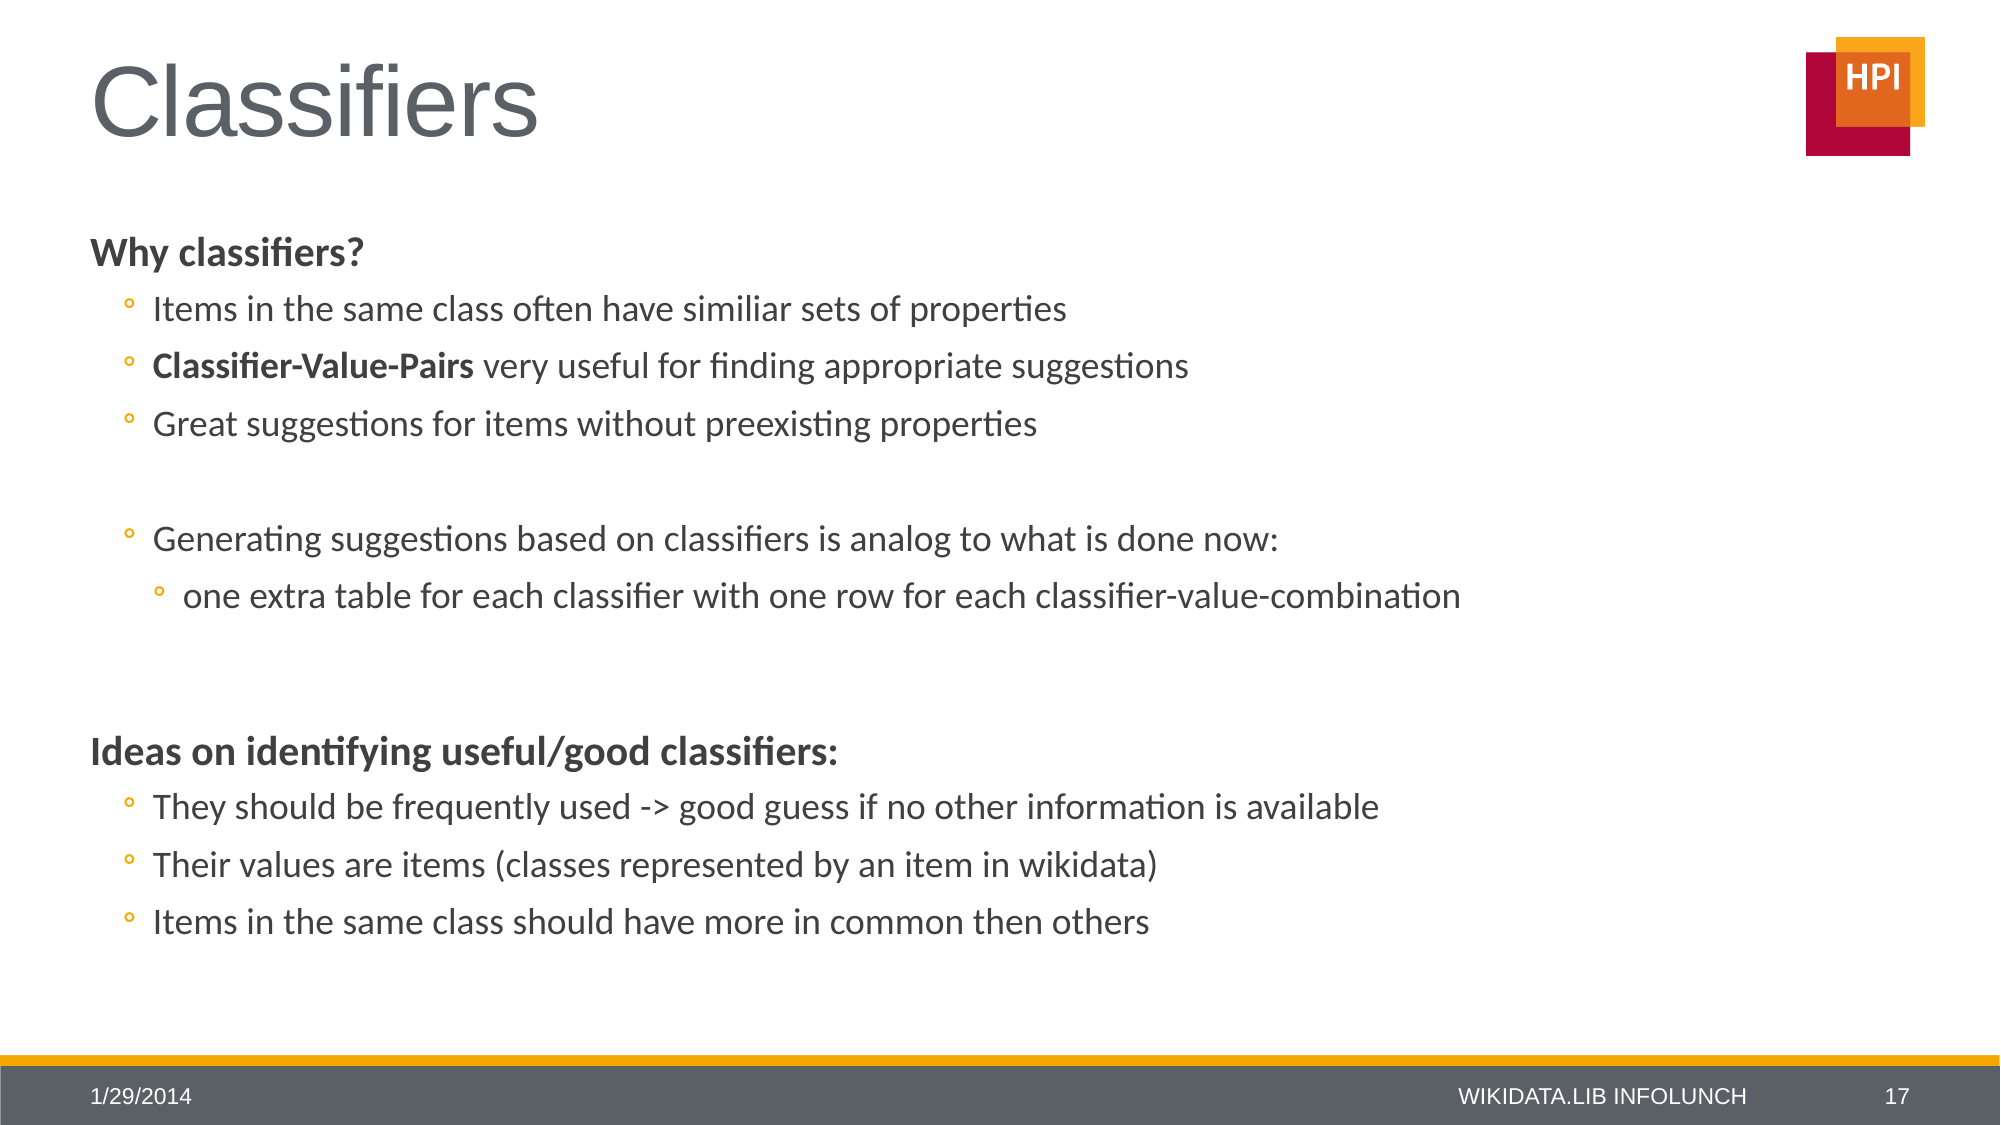

# Classifiers
Why classifiers?
Items in the same class often have similiar sets of properties
Classifier-Value-Pairs very useful for finding appropriate suggestions
Great suggestions for items without preexisting properties

Generating suggestions based on classifiers is analog to what is done now:
one extra table for each classifier with one row for each classifier-value-combination

Ideas on identifying useful/good classifiers:
They should be frequently used -> good guess if no other information is available
Their values are items (classes represented by an item in wikidata)
Items in the same class should have more in common then others

1/29/2014
Wikidata.lib Infolunch
17